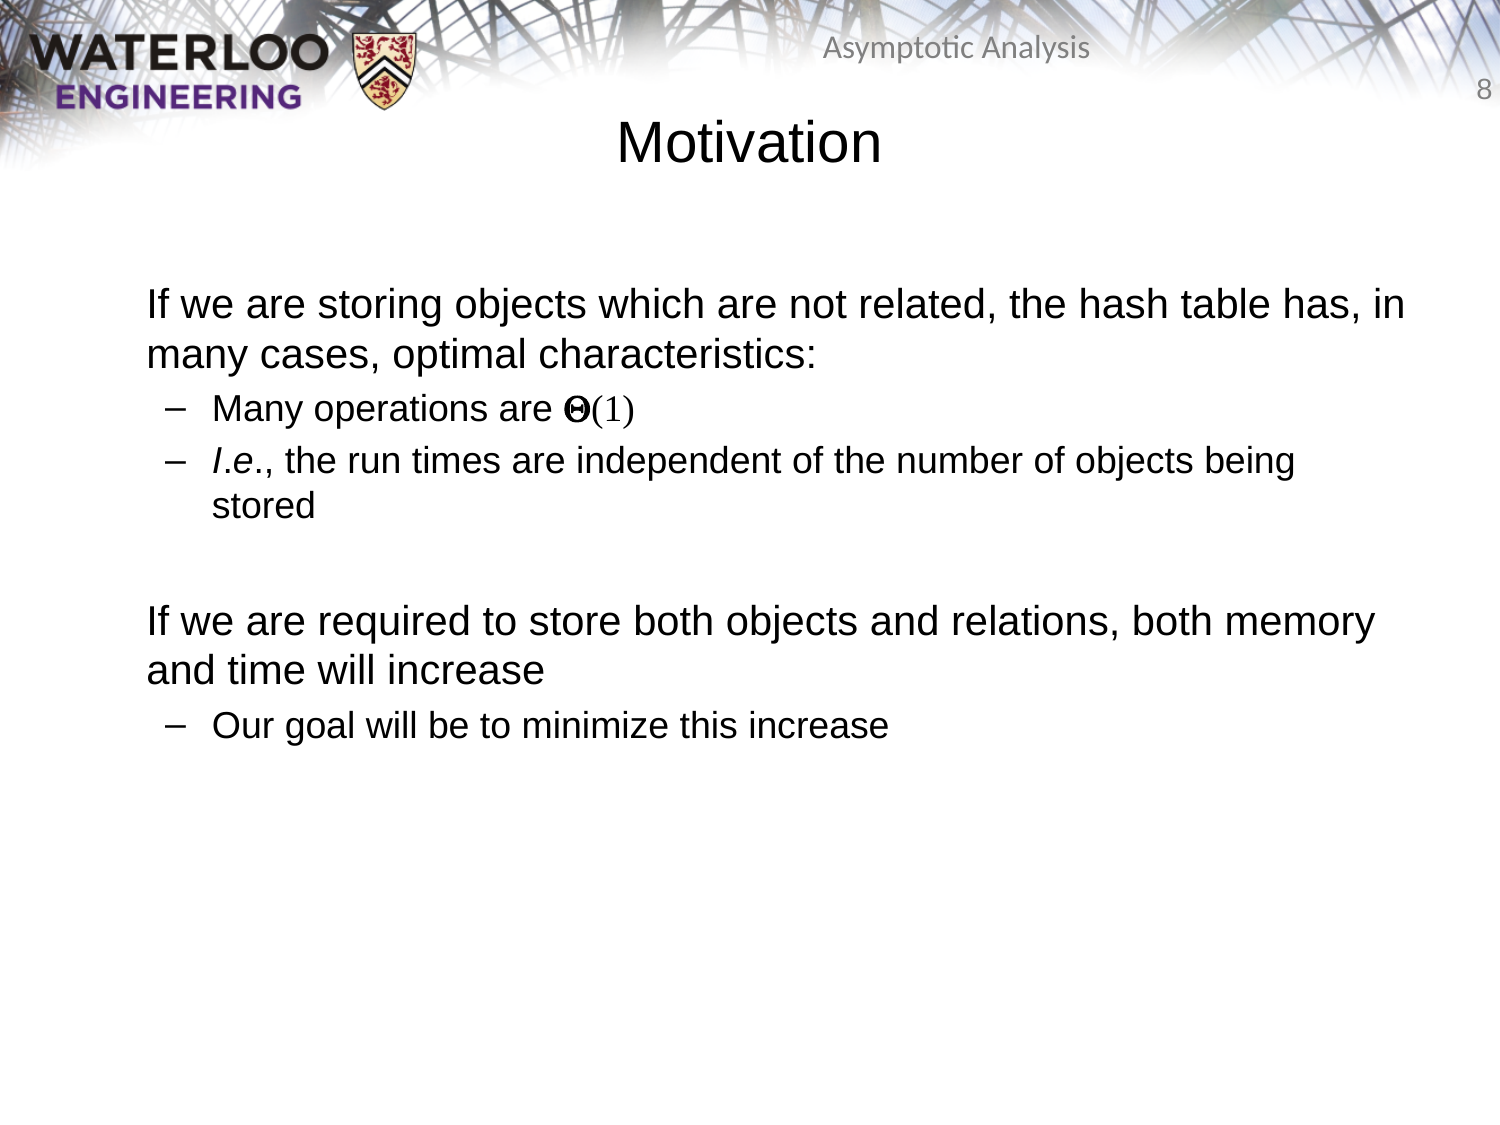

Motivation
	If we are storing objects which are not related, the hash table has, in many cases, optimal characteristics:
Many operations are Θ(1)
I.e., the run times are independent of the number of objects being stored

	If we are required to store both objects and relations, both memory and time will increase
Our goal will be to minimize this increase